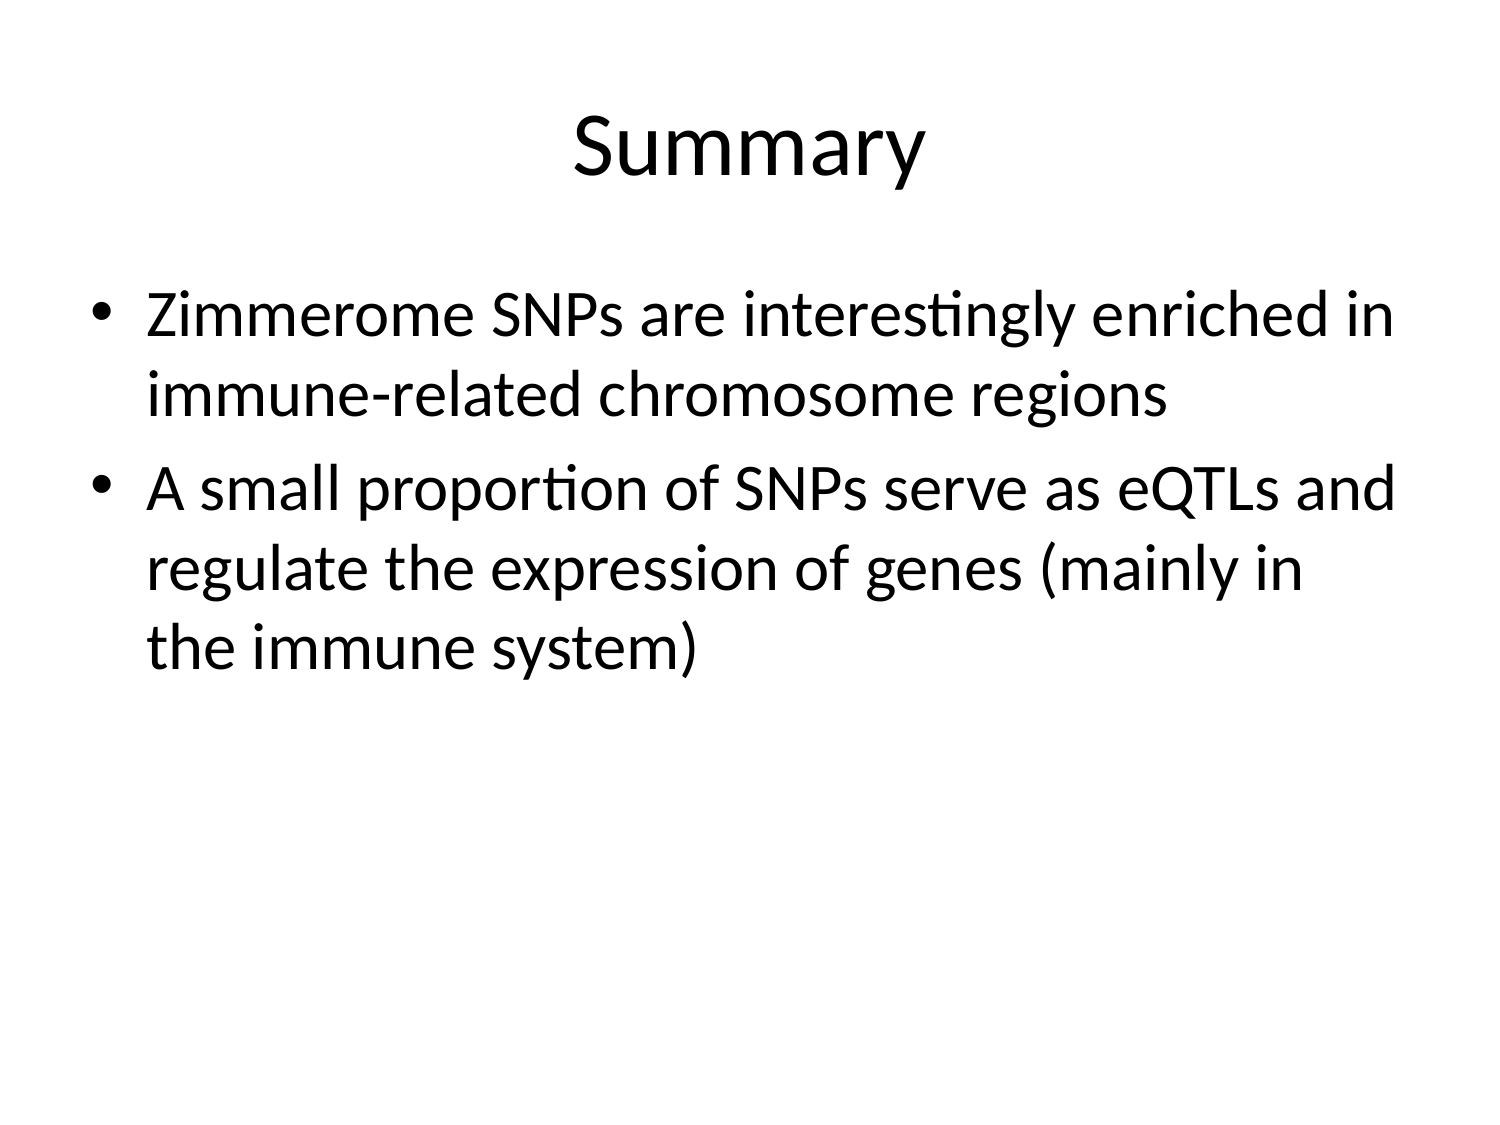

# Summary
Zimmerome SNPs are interestingly enriched in immune-related chromosome regions
A small proportion of SNPs serve as eQTLs and regulate the expression of genes (mainly in the immune system)